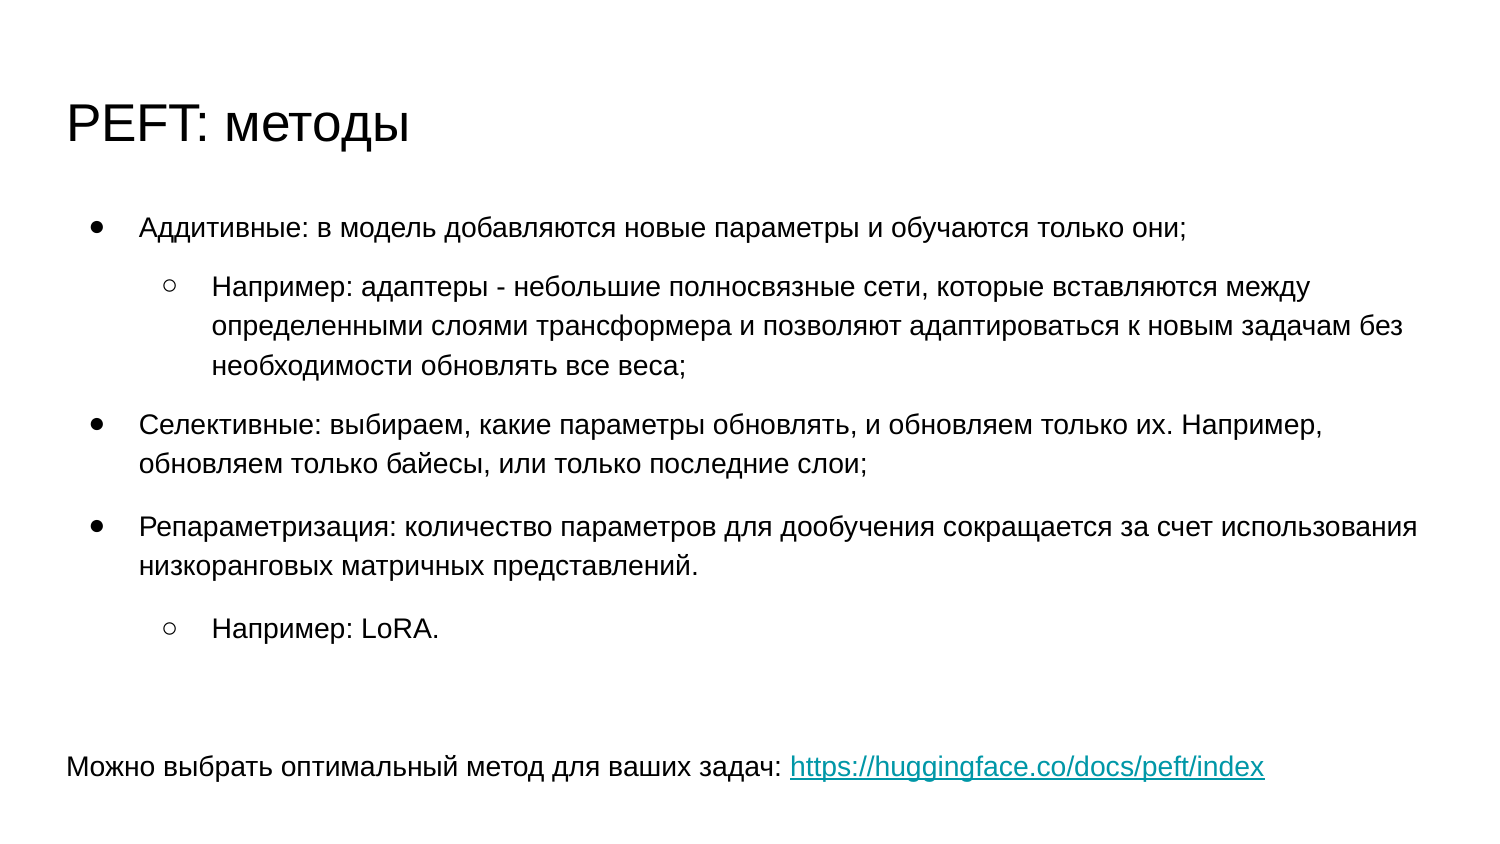

# PEFT: методы
Аддитивные: в модель добавляются новые параметры и обучаются только они;
Например: адаптеры - небольшие полносвязные сети, которые вставляются между определенными слоями трансформера и позволяют адаптироваться к новым задачам без необходимости обновлять все веса;
Селективные: выбираем, какие параметры обновлять, и обновляем только их. Например, обновляем только байесы, или только последние слои;
Репараметризация: количество параметров для дообучения сокращается за счет использования низкоранговых матричных представлений.
Например: LoRA.

Можно выбрать оптимальный метод для ваших задач: https://huggingface.co/docs/peft/index